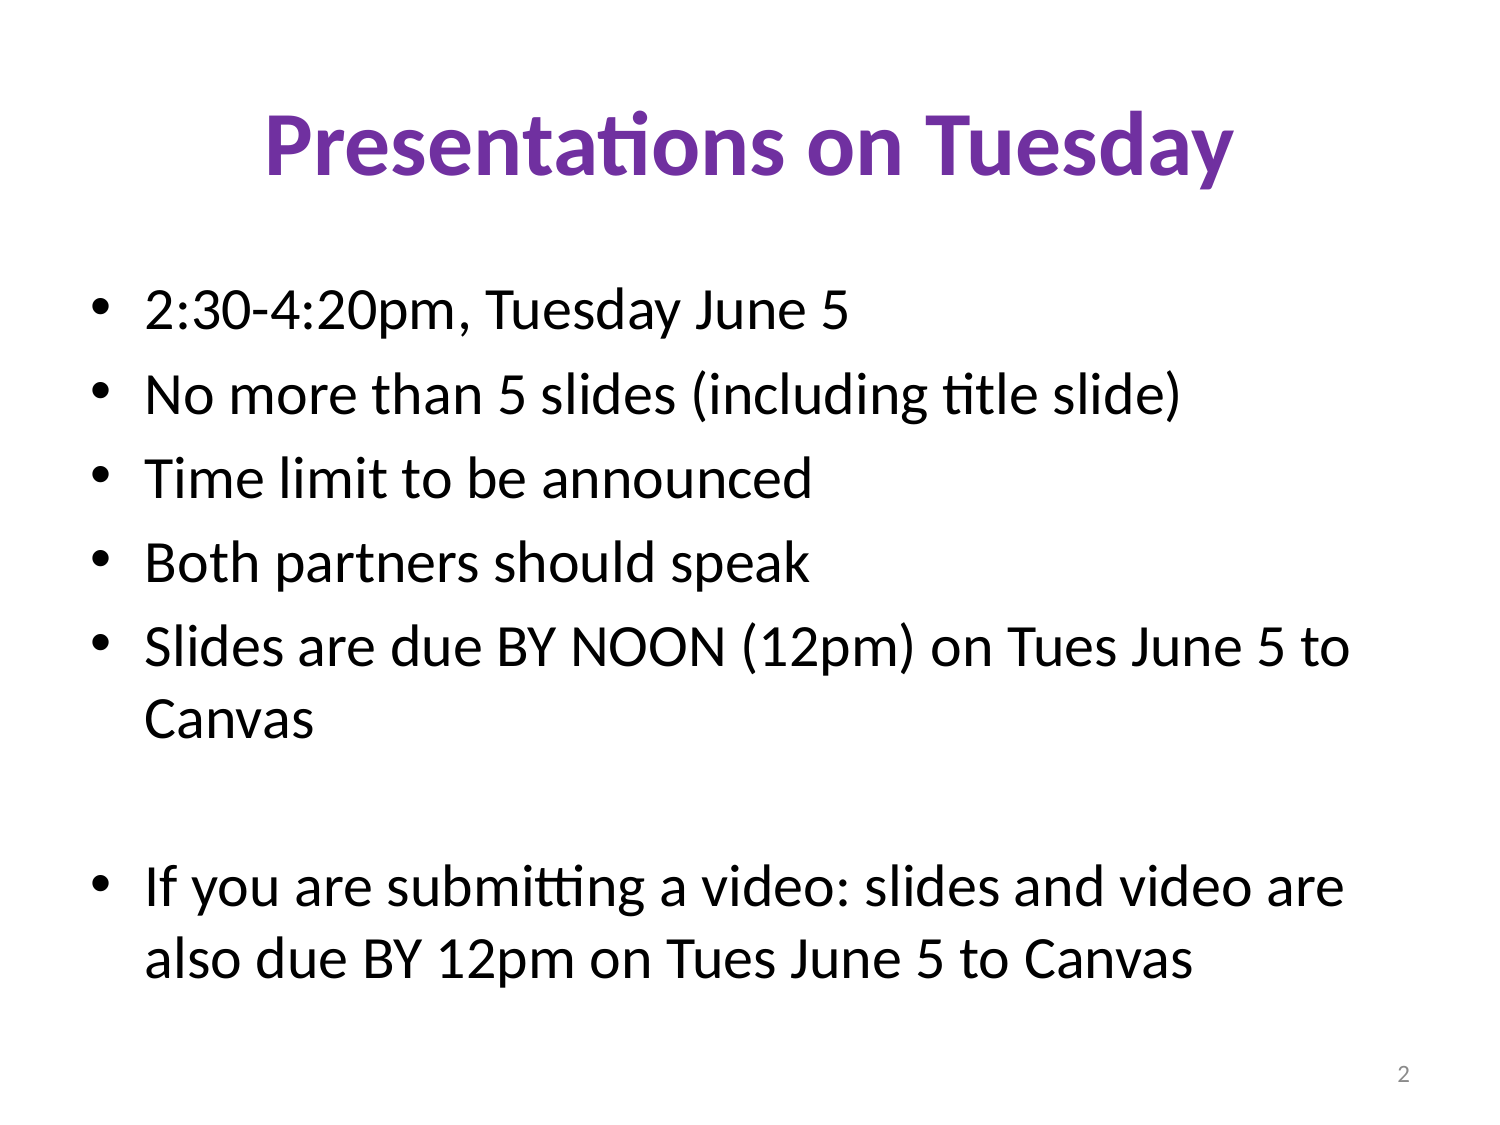

# Presentations on Tuesday
2:30-4:20pm, Tuesday June 5
No more than 5 slides (including title slide)
Time limit to be announced
Both partners should speak
Slides are due BY NOON (12pm) on Tues June 5 to Canvas

If you are submitting a video: slides and video are also due BY 12pm on Tues June 5 to Canvas

2